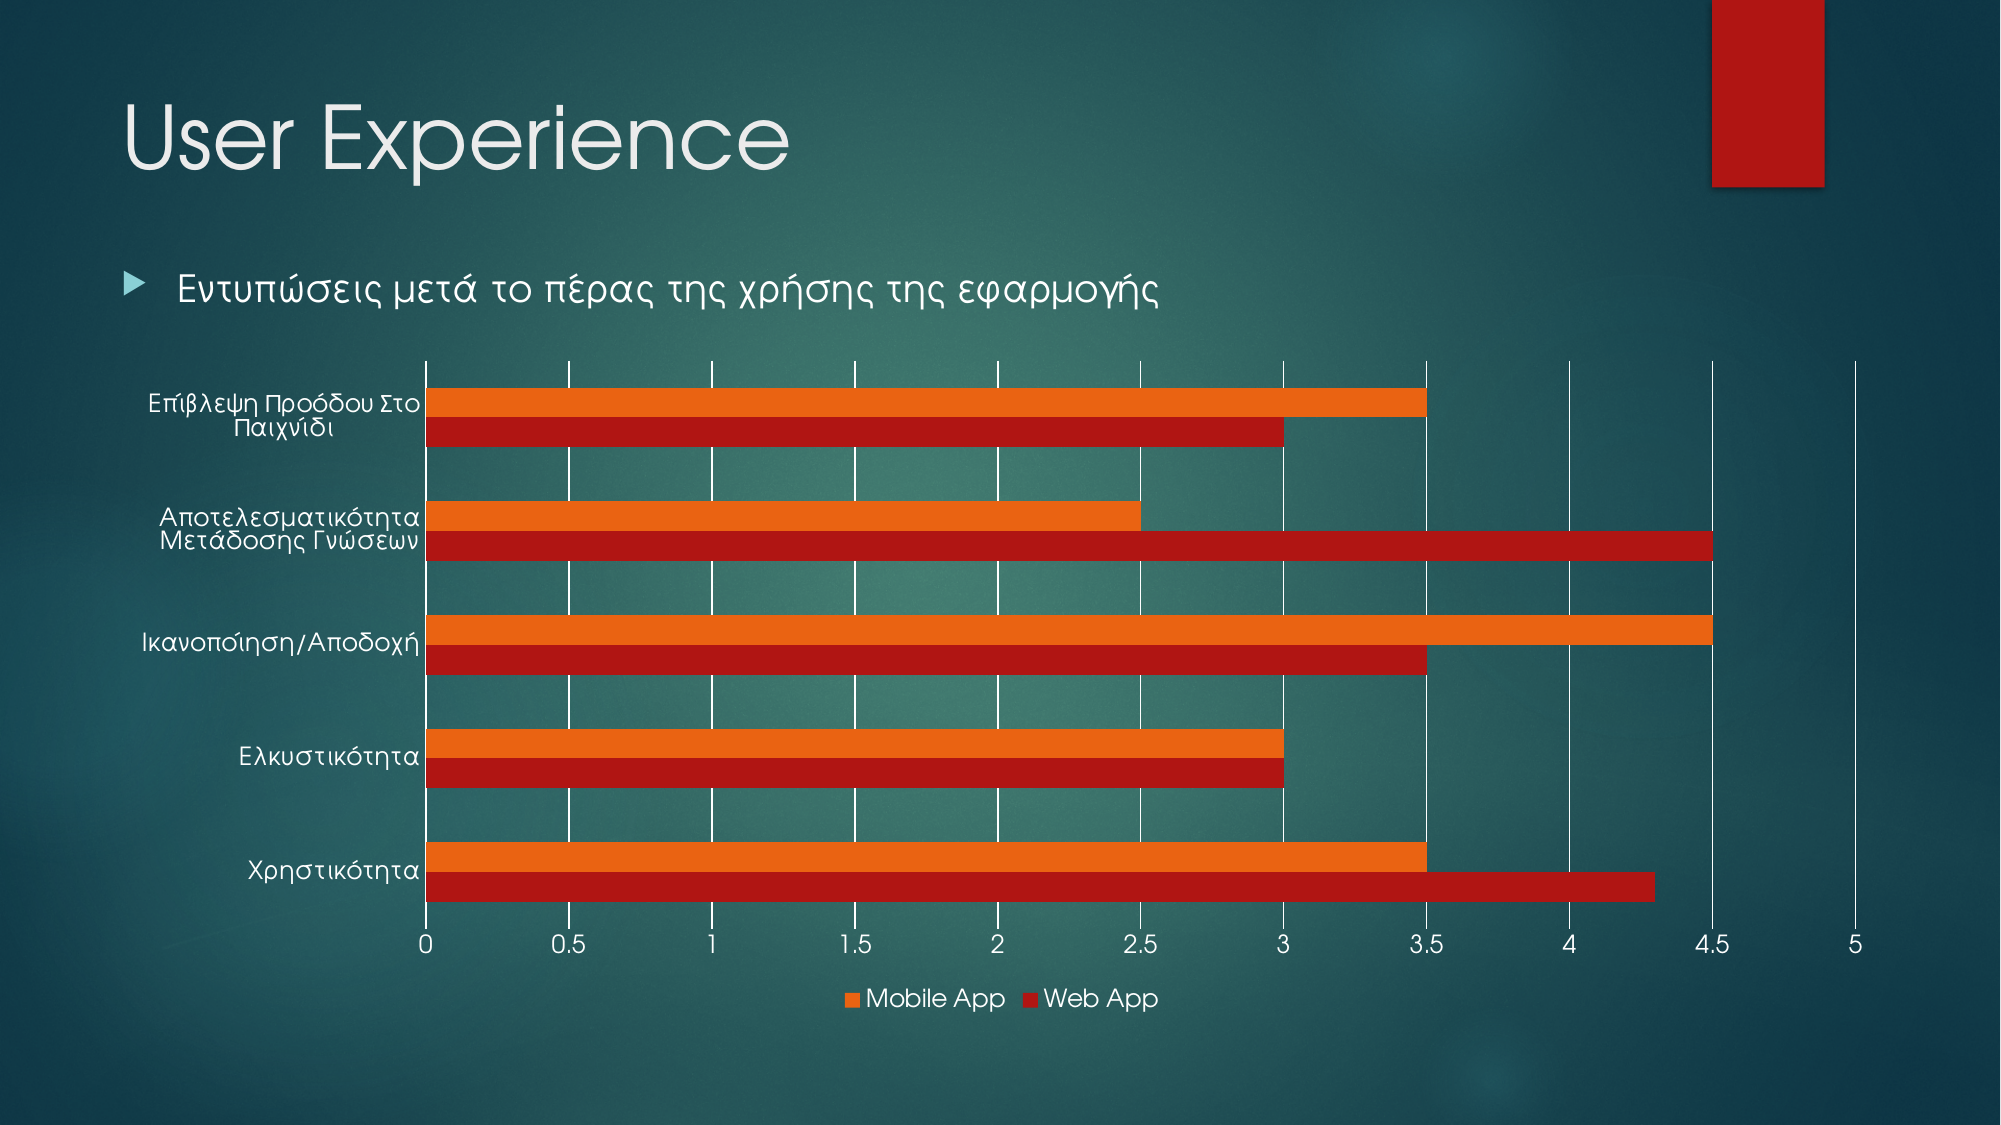

User Experience
Εντυπώσεις μετά το πέρας της χρήσης της εφαρμογής

### Chart

| Category | Web App | Mobile App |
|---|---|---|
| Χρηστικότητα | 4.3 | 3.5 |
| Ελκυστικότητα | 3.0 | 3.0 |
| Ικανοποίηση/Αποδοχή | 3.5 | 4.5 |
| Αποτελεσματικότητα Μετάδοσης Γνώσεων | 4.5 | 2.5 |
| Επίβλεψη Προόδου Στο Παιχνίδι | 3.0 | 3.5 |